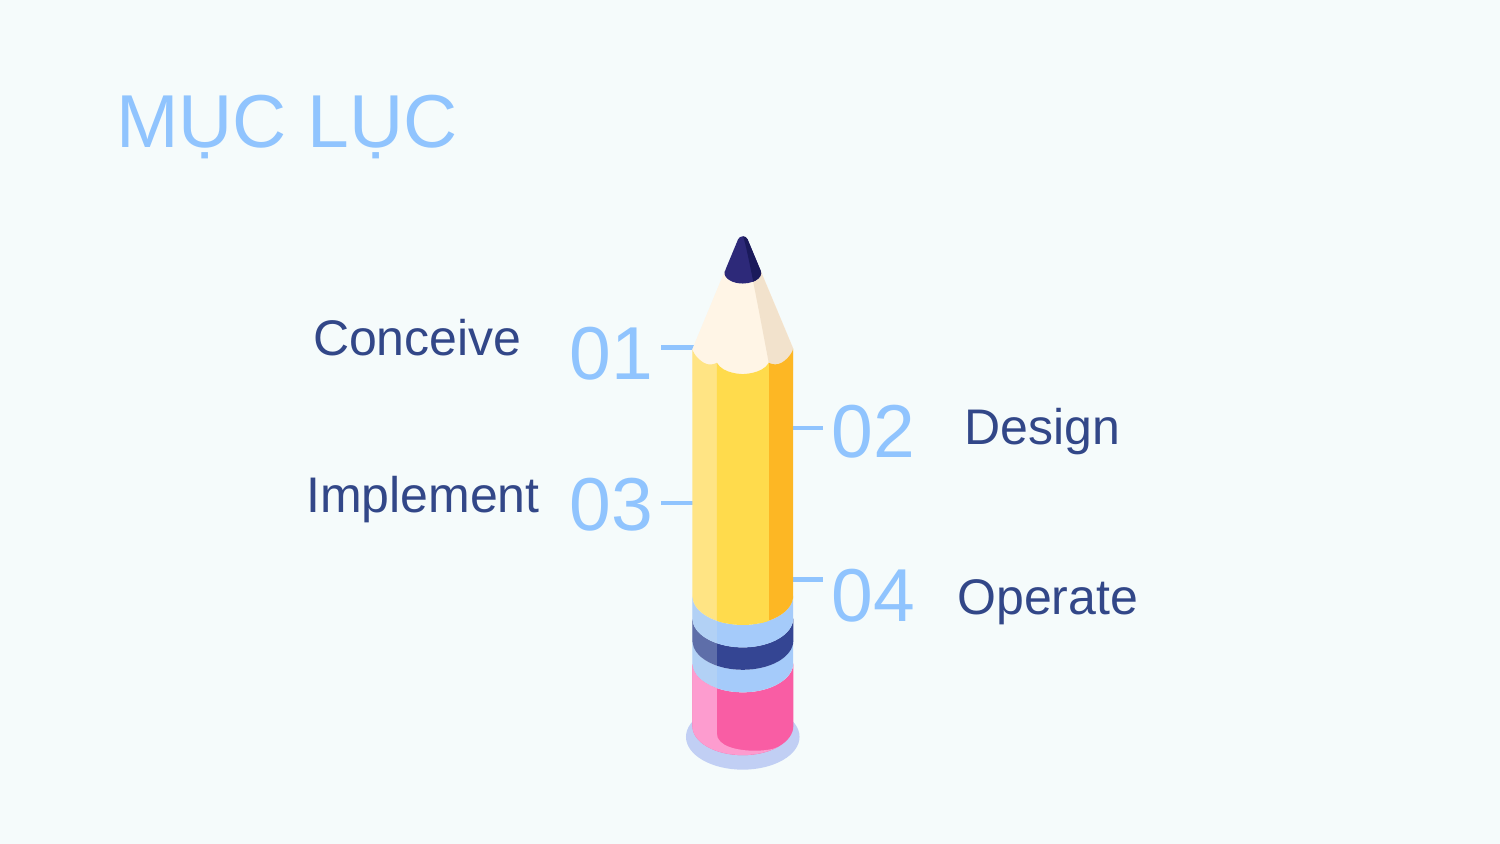

# MỤC LỤC

Conceive
01
Design
02
03
Implement

Operate
04